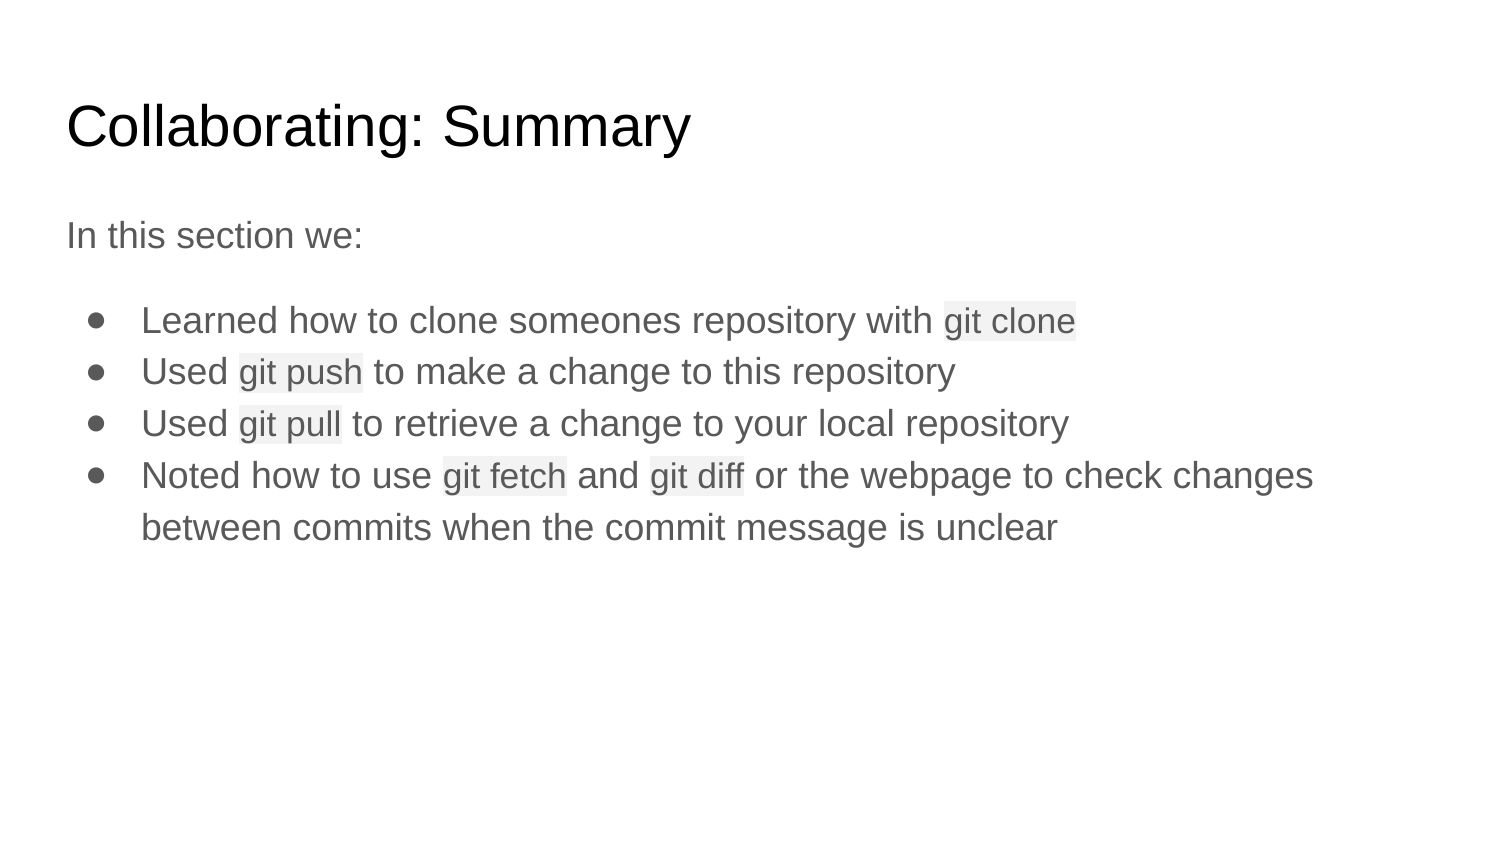

# Collaborating: Summary
In this section we:
Learned how to clone someones repository with git clone
Used git push to make a change to this repository
Used git pull to retrieve a change to your local repository
Noted how to use git fetch and git diff or the webpage to check changes between commits when the commit message is unclear